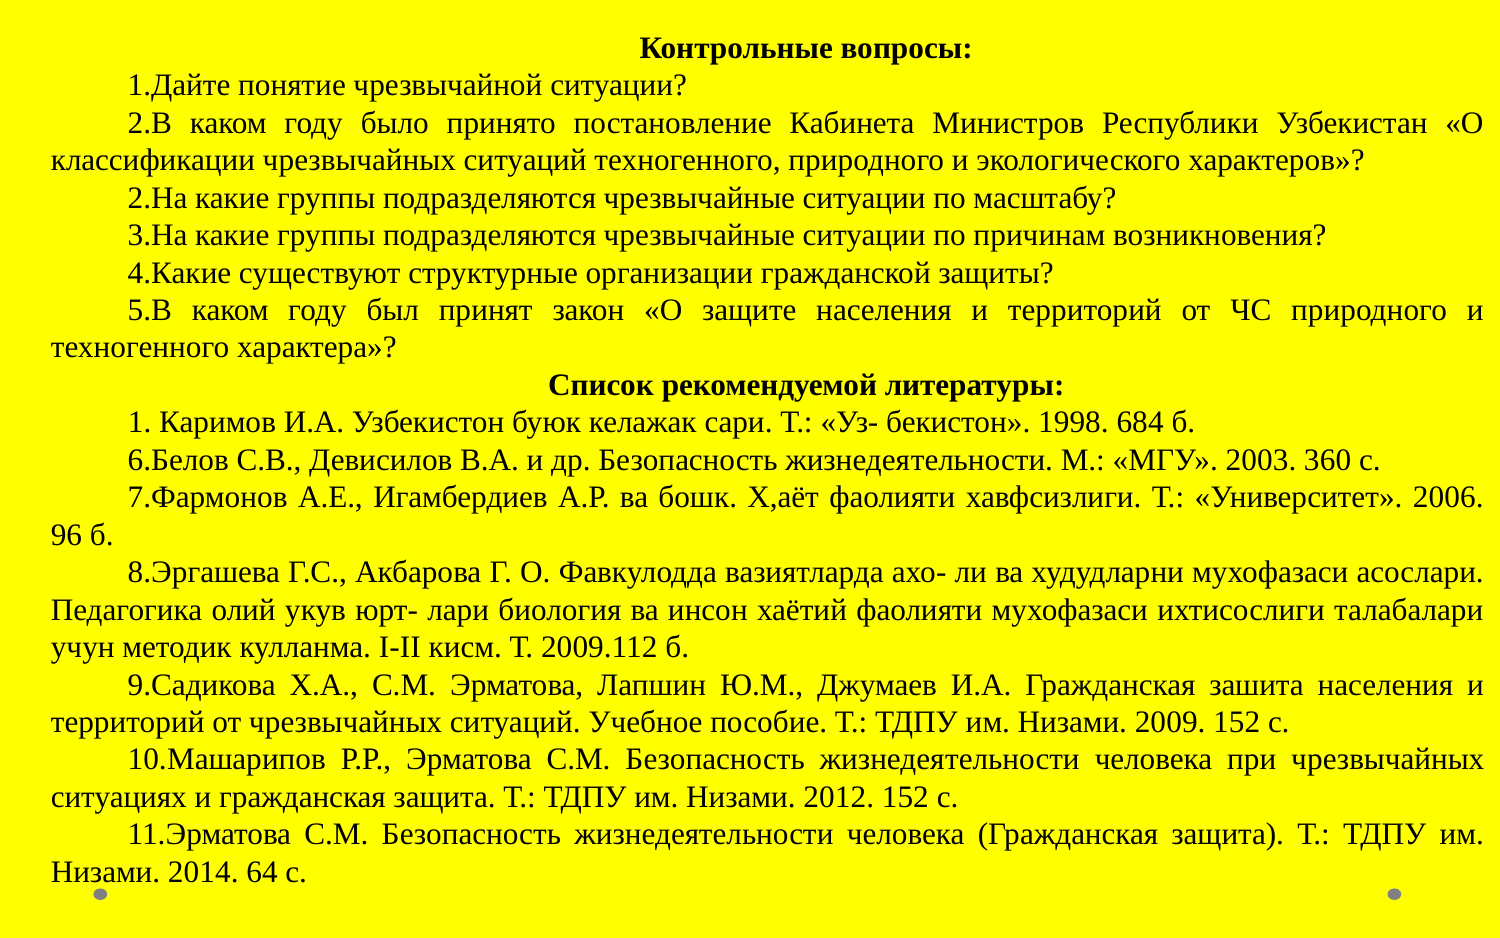

Контрольные вопросы:
Дайте понятие чрезвычайной ситуации?
В каком году было принято постановление Кабинета Министров Республики Узбекистан «О классификации чрезвычайных ситуаций техногенного, природного и экологического характеров»?
На какие группы подразделяются чрезвычайные ситуации по масштабу?
На какие группы подразделяются чрезвычайные ситуации по причинам возникновения?
Какие существуют структурные организации гражданской защиты?
В каком году был принят закон «О защите населения и территорий от ЧС природного и техногенного характера»?
Список рекомендуемой литературы:
1. Каримов И.А. Узбекистон буюк келажак сари. Т.: «Уз- бекистон». 1998. 684 б.
Белов С.В., Девисилов В.А. и др. Безопасность жизнедея­тельности. М.: «МГУ». 2003. 360 с.
Фармонов А.Е., Игамбердиев А.Р. ва бошк. Х,аёт фаолияти хавфсизлиги. Т.: «Университет». 2006. 96 б.
Эргашева Г.С., Акбарова Г. О. Фавкулодда вазиятларда ахо- ли ва худудларни мухофазаси асослари. Педагогика олий укув юрт- лари биология ва инсон хаётий фаолияти мухофазаси ихтисослиги талабалари учун методик кулланма. I-II кисм. Т. 2009.112 б.
Садикова Х.А., С.М. Эрматова, Лапшин Ю.М., Джумаев И.А. Гражданская зашита населения и территорий от чрезвычайных ситуаций. Учебное пособие. Т.: ТДПУ им. Низами. 2009. 152 с.
Машарипов Р.Р., Эрматова С.М. Безопасность жизнедея­тельности человека при чрезвычайных ситуациях и гражданская защита. Т.: ТДПУ им. Низами. 2012. 152 с.
Эрматова С.М. Безопасность жизнедеятельности человека (Гражданская защита). Т.: ТДПУ им. Низами. 2014. 64 с.